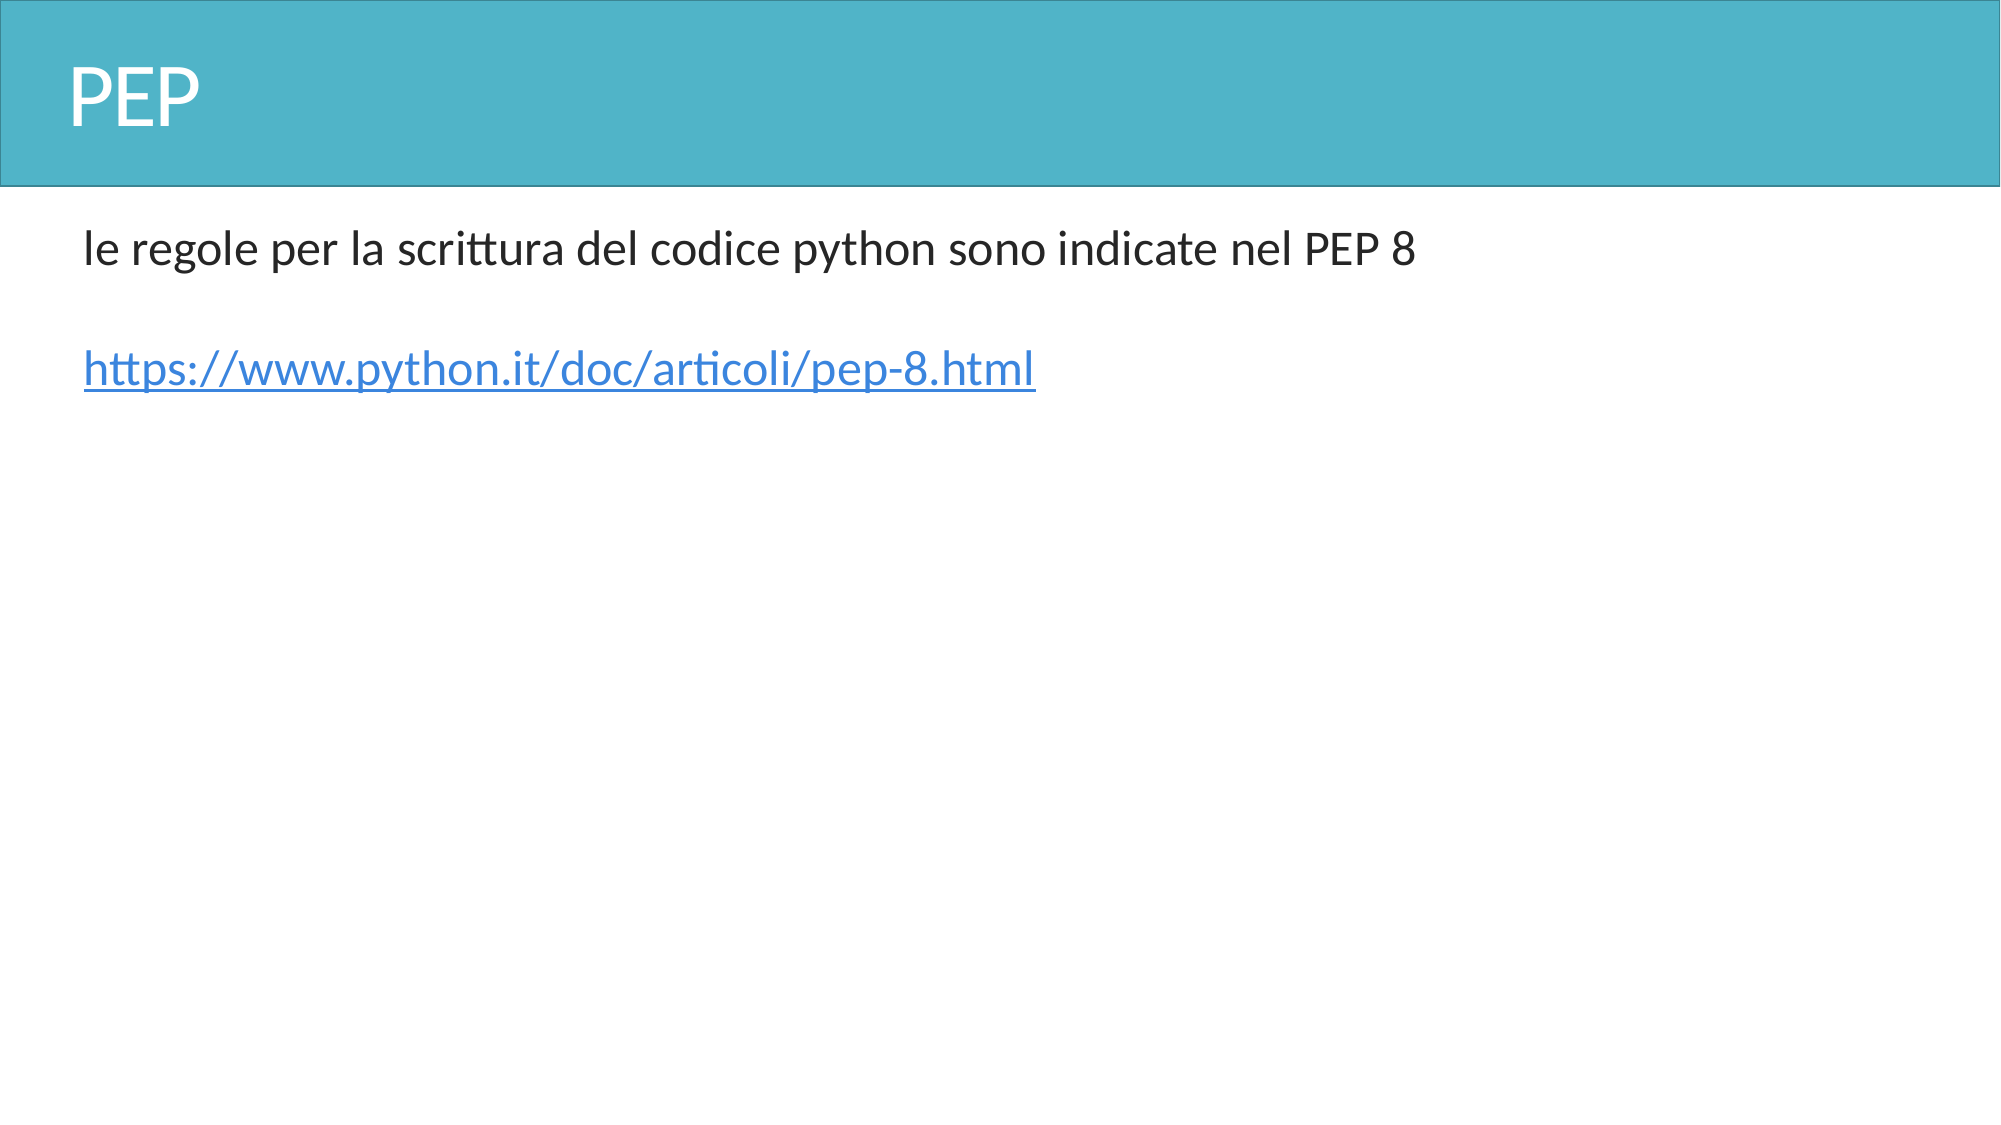

# PEP
le regole per la scrittura del codice python sono indicate nel PEP 8

https://www.python.it/doc/articoli/pep-8.html